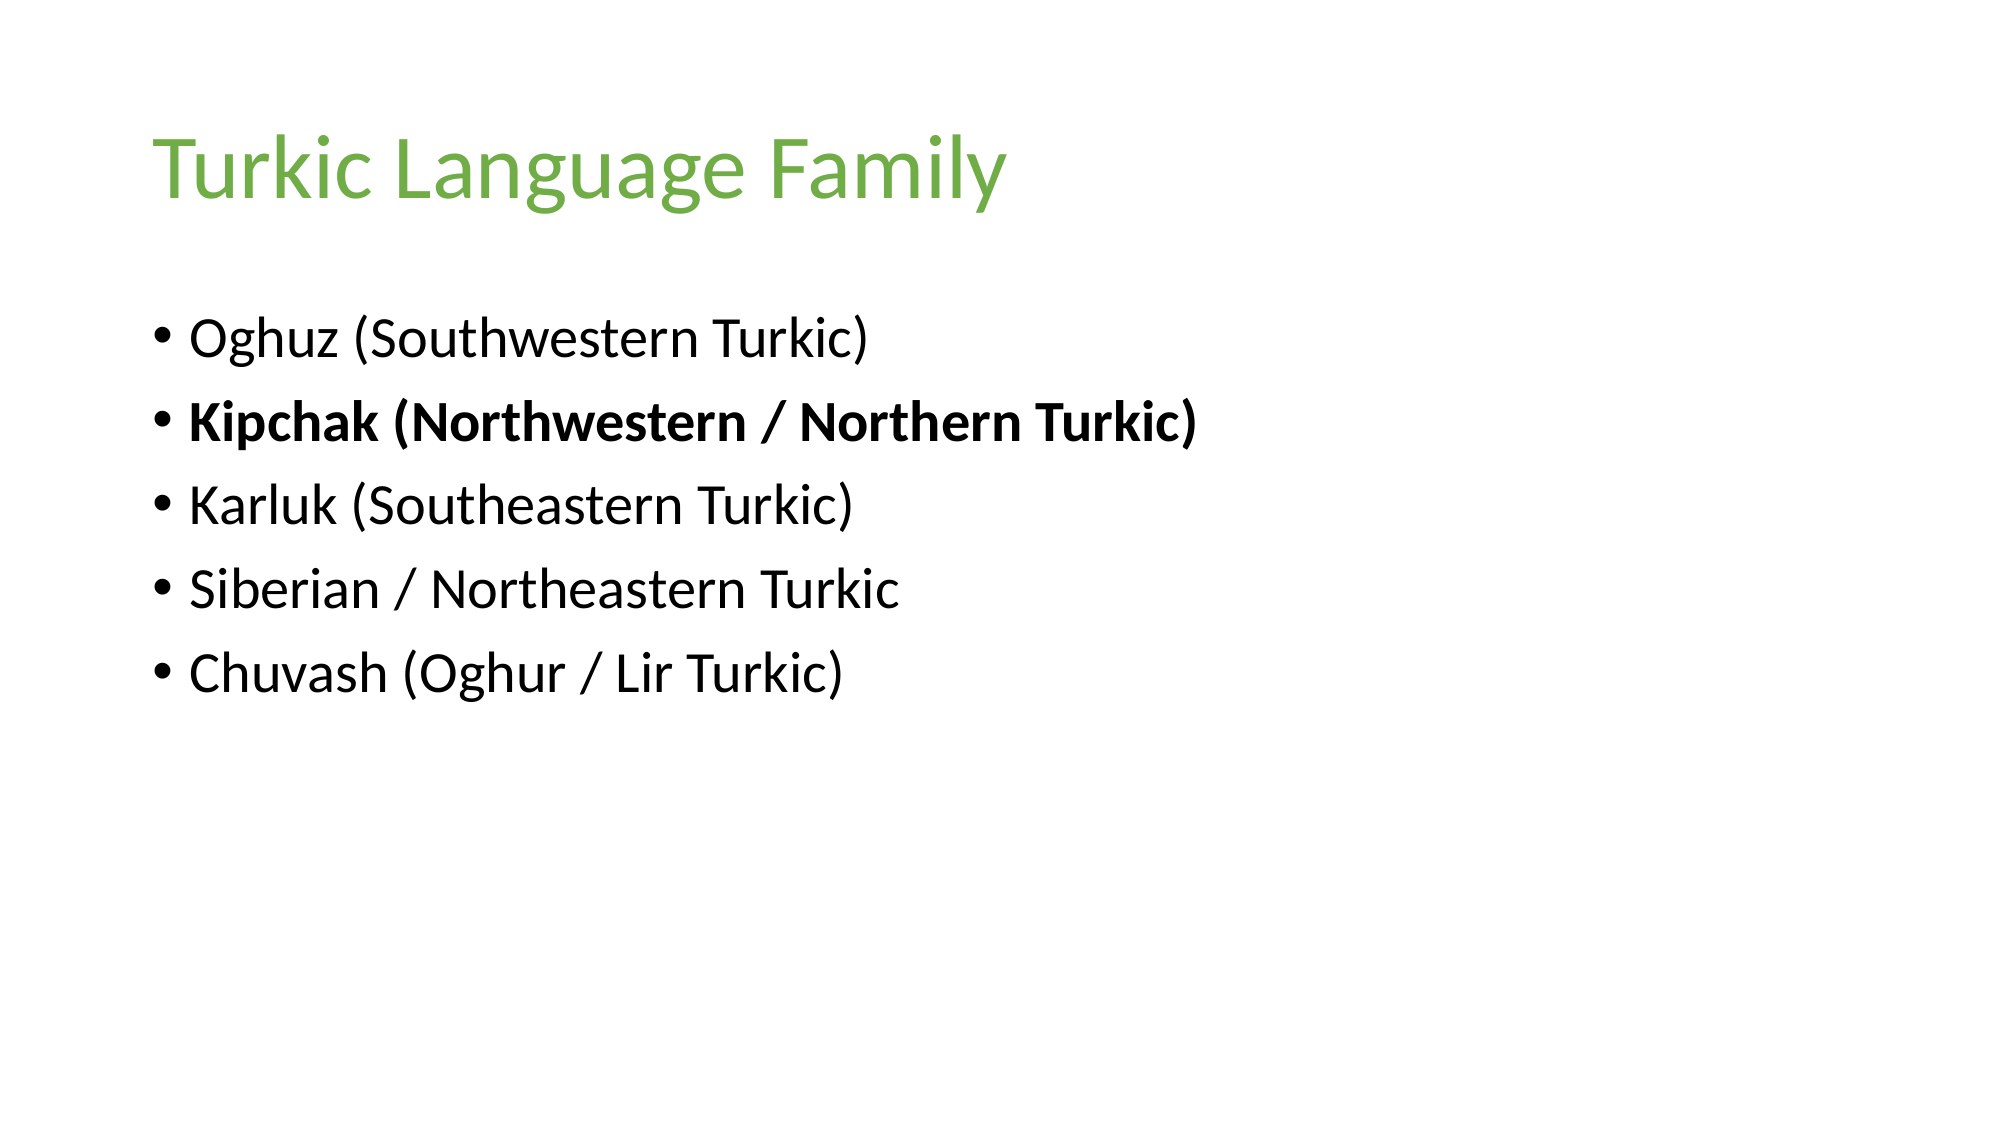

# Turkic Language Family
Oghuz (Southwestern Turkic)
Kipchak (Northwestern / Northern Turkic)
Karluk (Southeastern Turkic)
Siberian / Northeastern Turkic
Chuvash (Oghur / Lir Turkic)